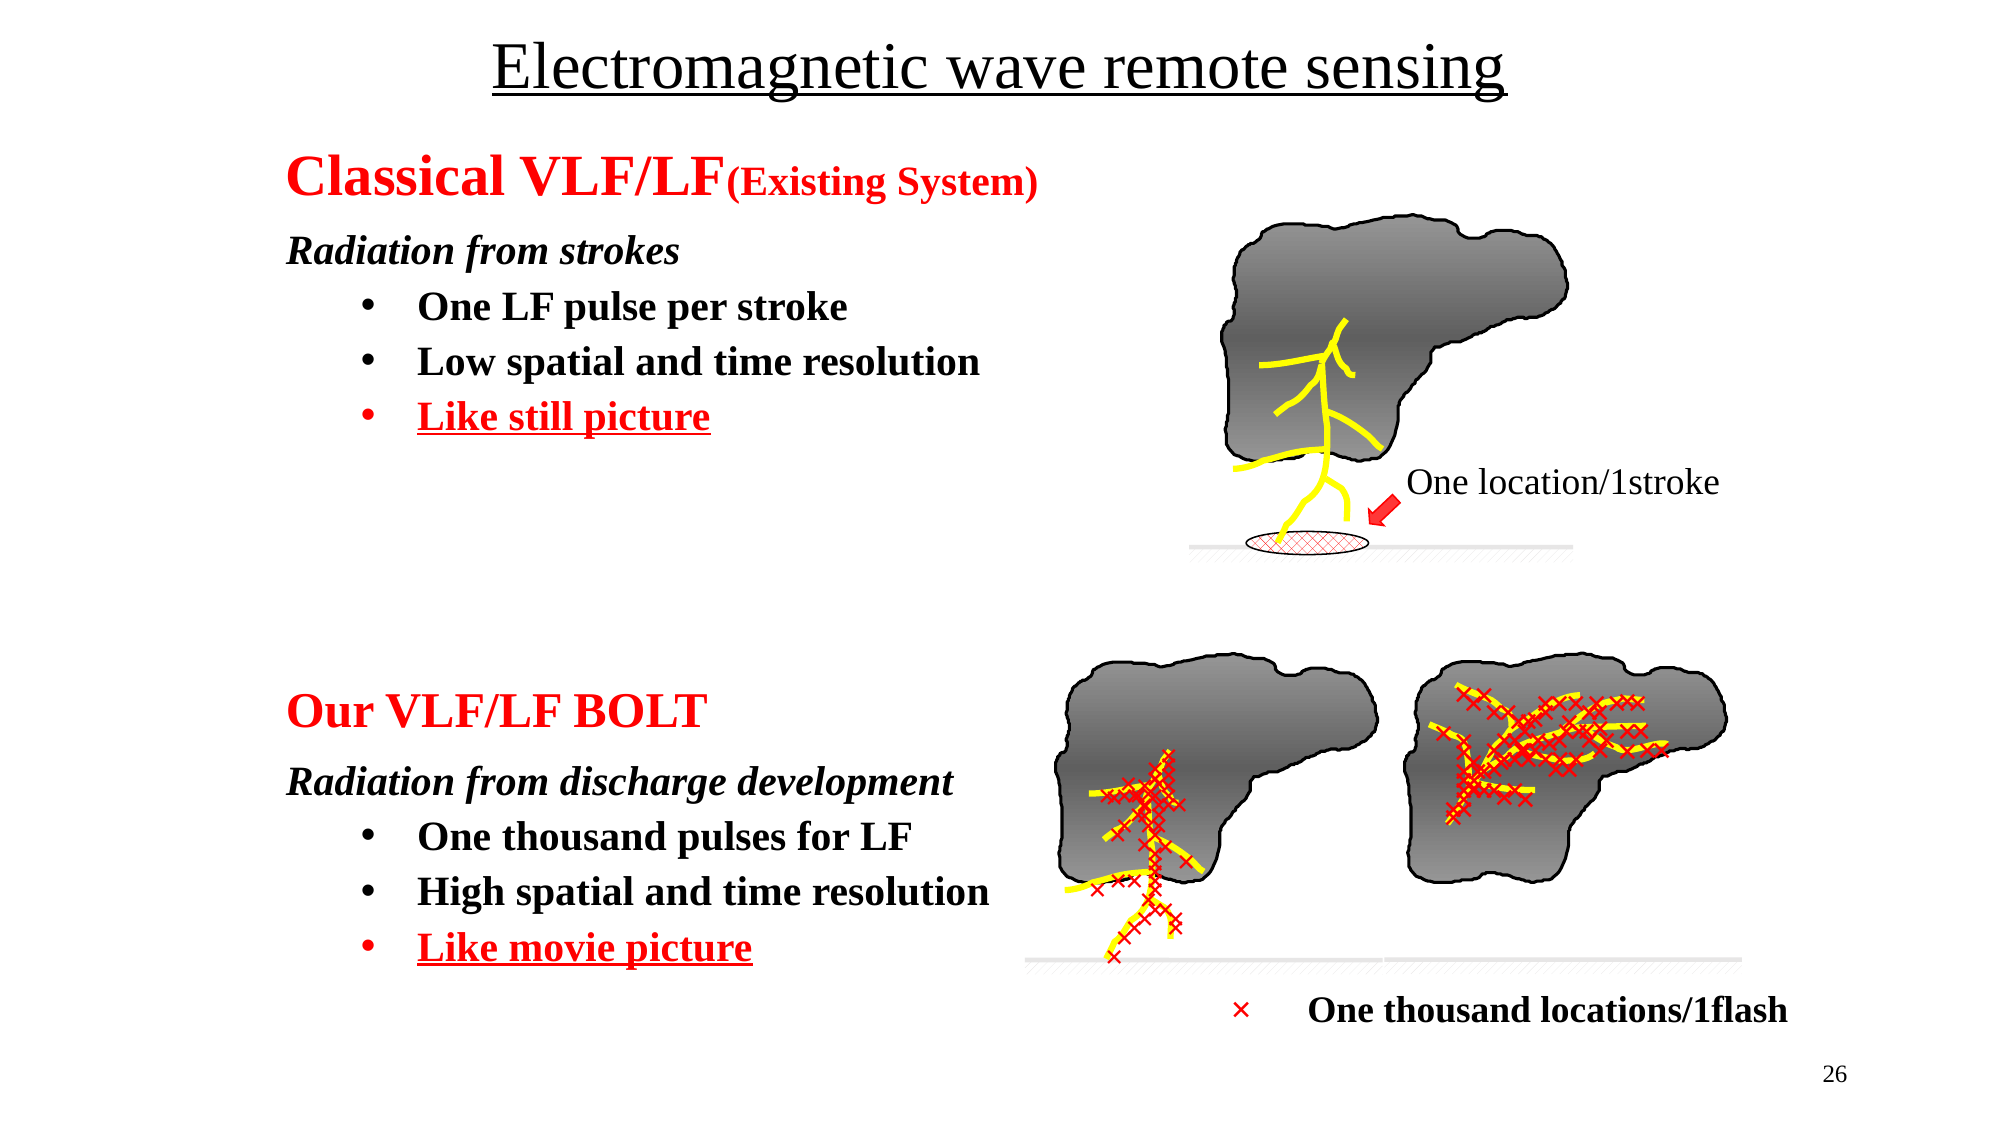

Electromagnetic wave remote sensing
Classical VLF/LF(Existing System)
Radiation from strokes
One LF pulse per stroke
Low spatial and time resolution
Like still picture

Our VLF/LF BOLT
Radiation from discharge development
One thousand pulses for LF
High spatial and time resolution
Like movie picture

One location/1stroke

×
×
×
×
×
×
×
×
×
×
×
×
×
×
×
×
×
×
×
×
×
×
×
×
×
×
×
×
×
×
×
×
×
×
×
×
×
×
×
×
×
×
×
×
×
×
×
×
×
×
×
×
×
×
×
×
×
×
×
×
×
×
×
×
×
×
×
×
×
×
×
×

×
×
×

×
×
×
×
×
×
×
×
×
×
×
×
×
×
×
×
×
×
×
×
×
×
×
×
×
×
×
×
×
×
×
×
×
×
×
×
×
×
×
×
×
×
×
×
×
×
×
×

×　One thousand locations/1flash
26